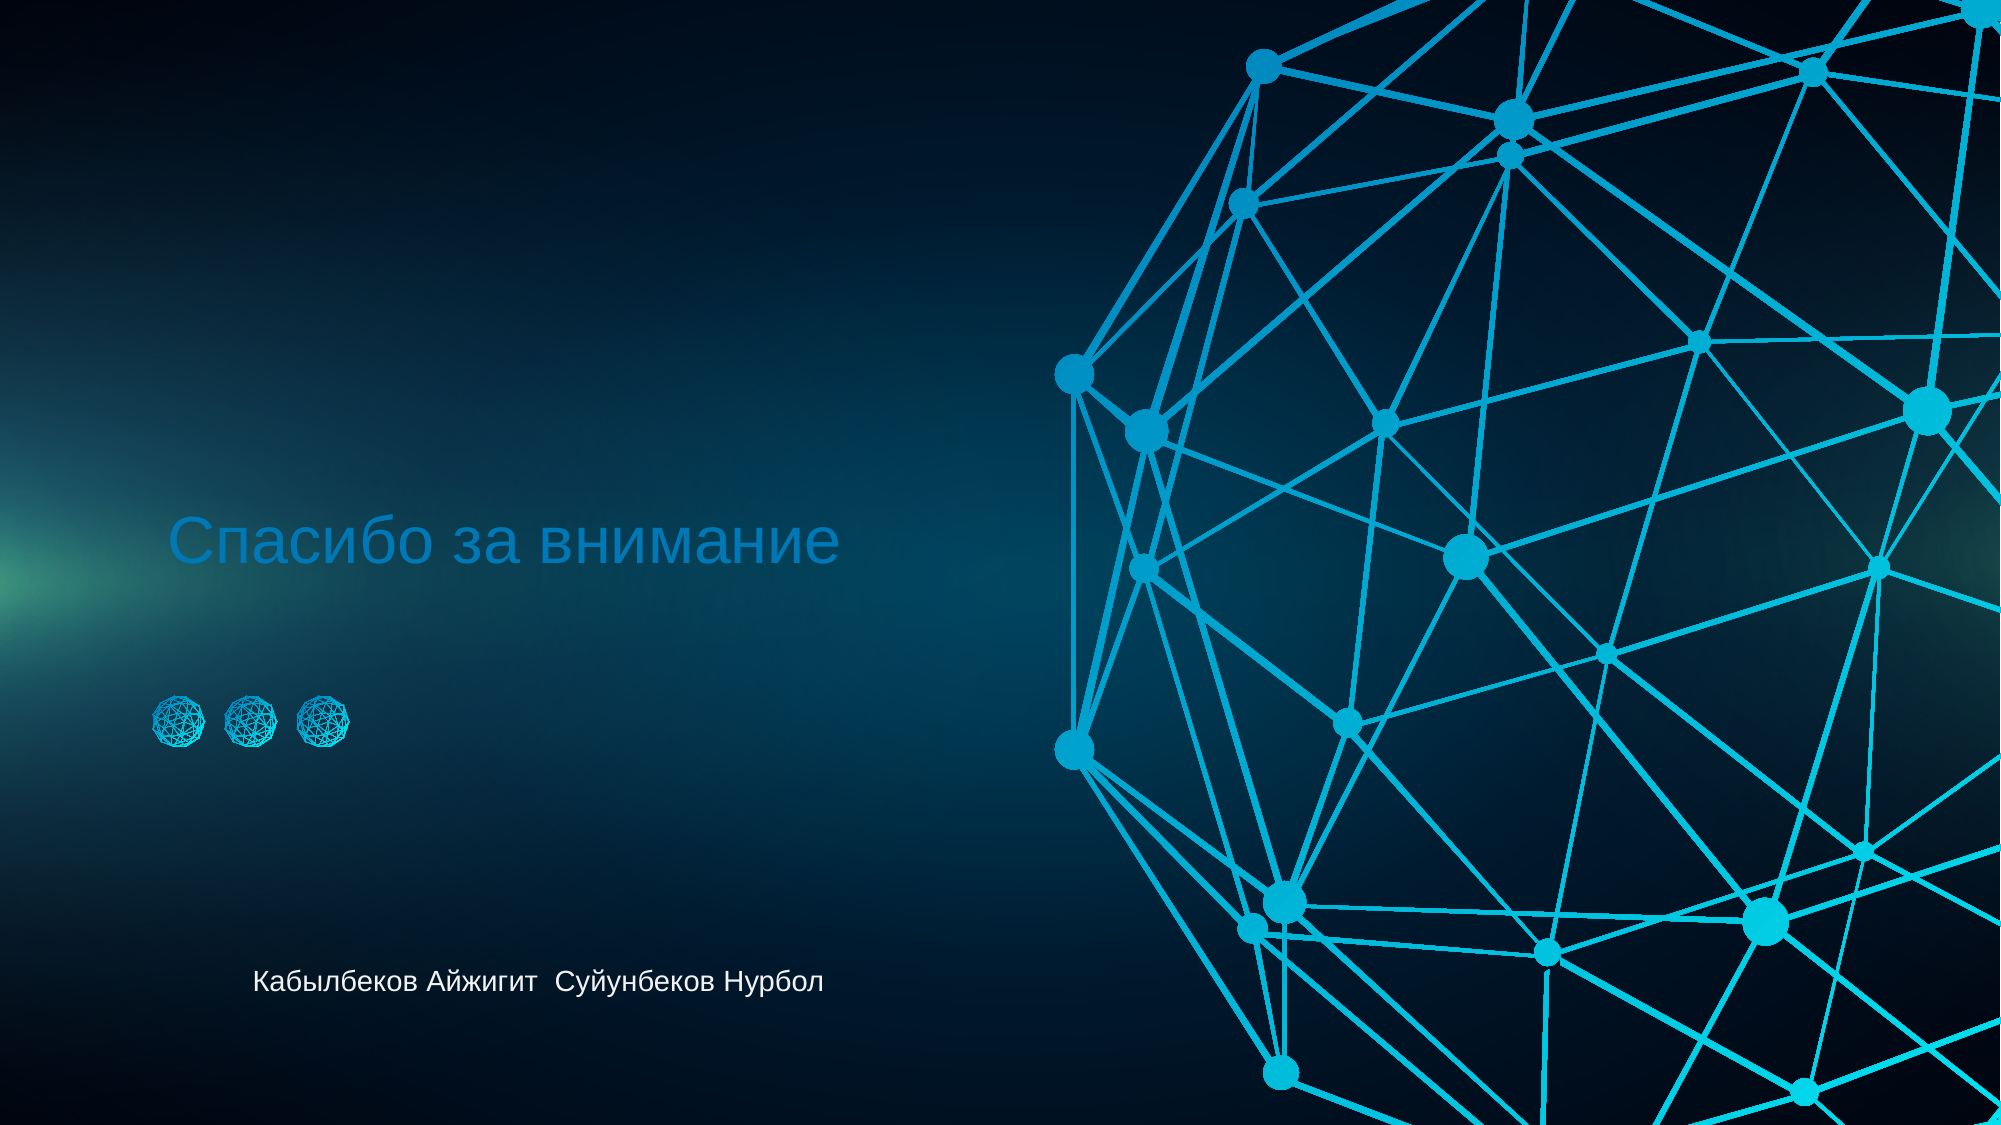

Спасибо за внимание

Кабылбеков Айжигит  Суйунбеков Нурбол